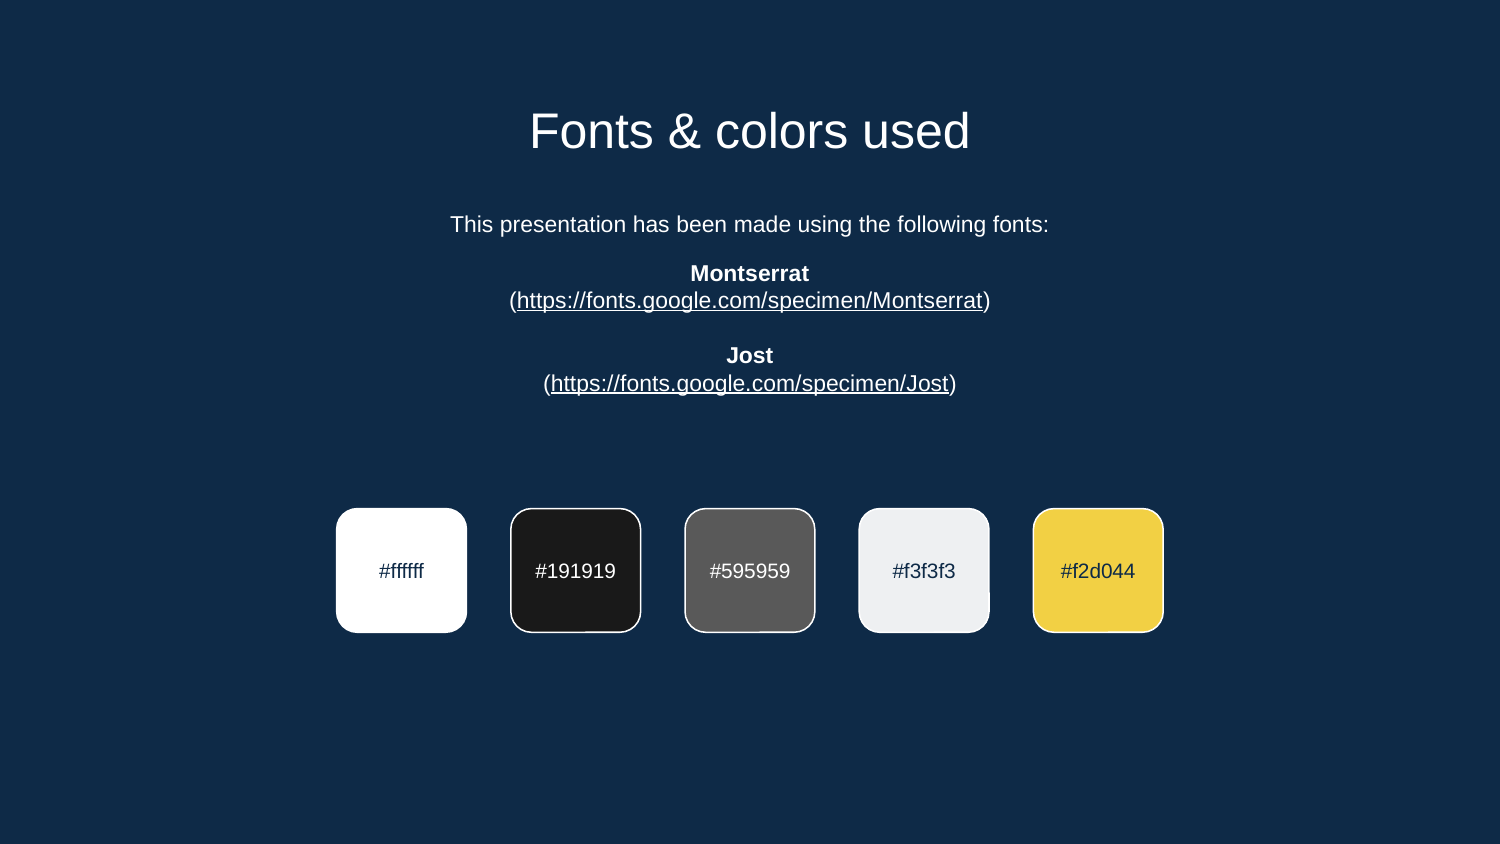

# Fonts & colors used
This presentation has been made using the following fonts:
Montserrat
(https://fonts.google.com/specimen/Montserrat)

Jost
(https://fonts.google.com/specimen/Jost)

#ffffff
#191919
#595959
#f3f3f3
#f2d044